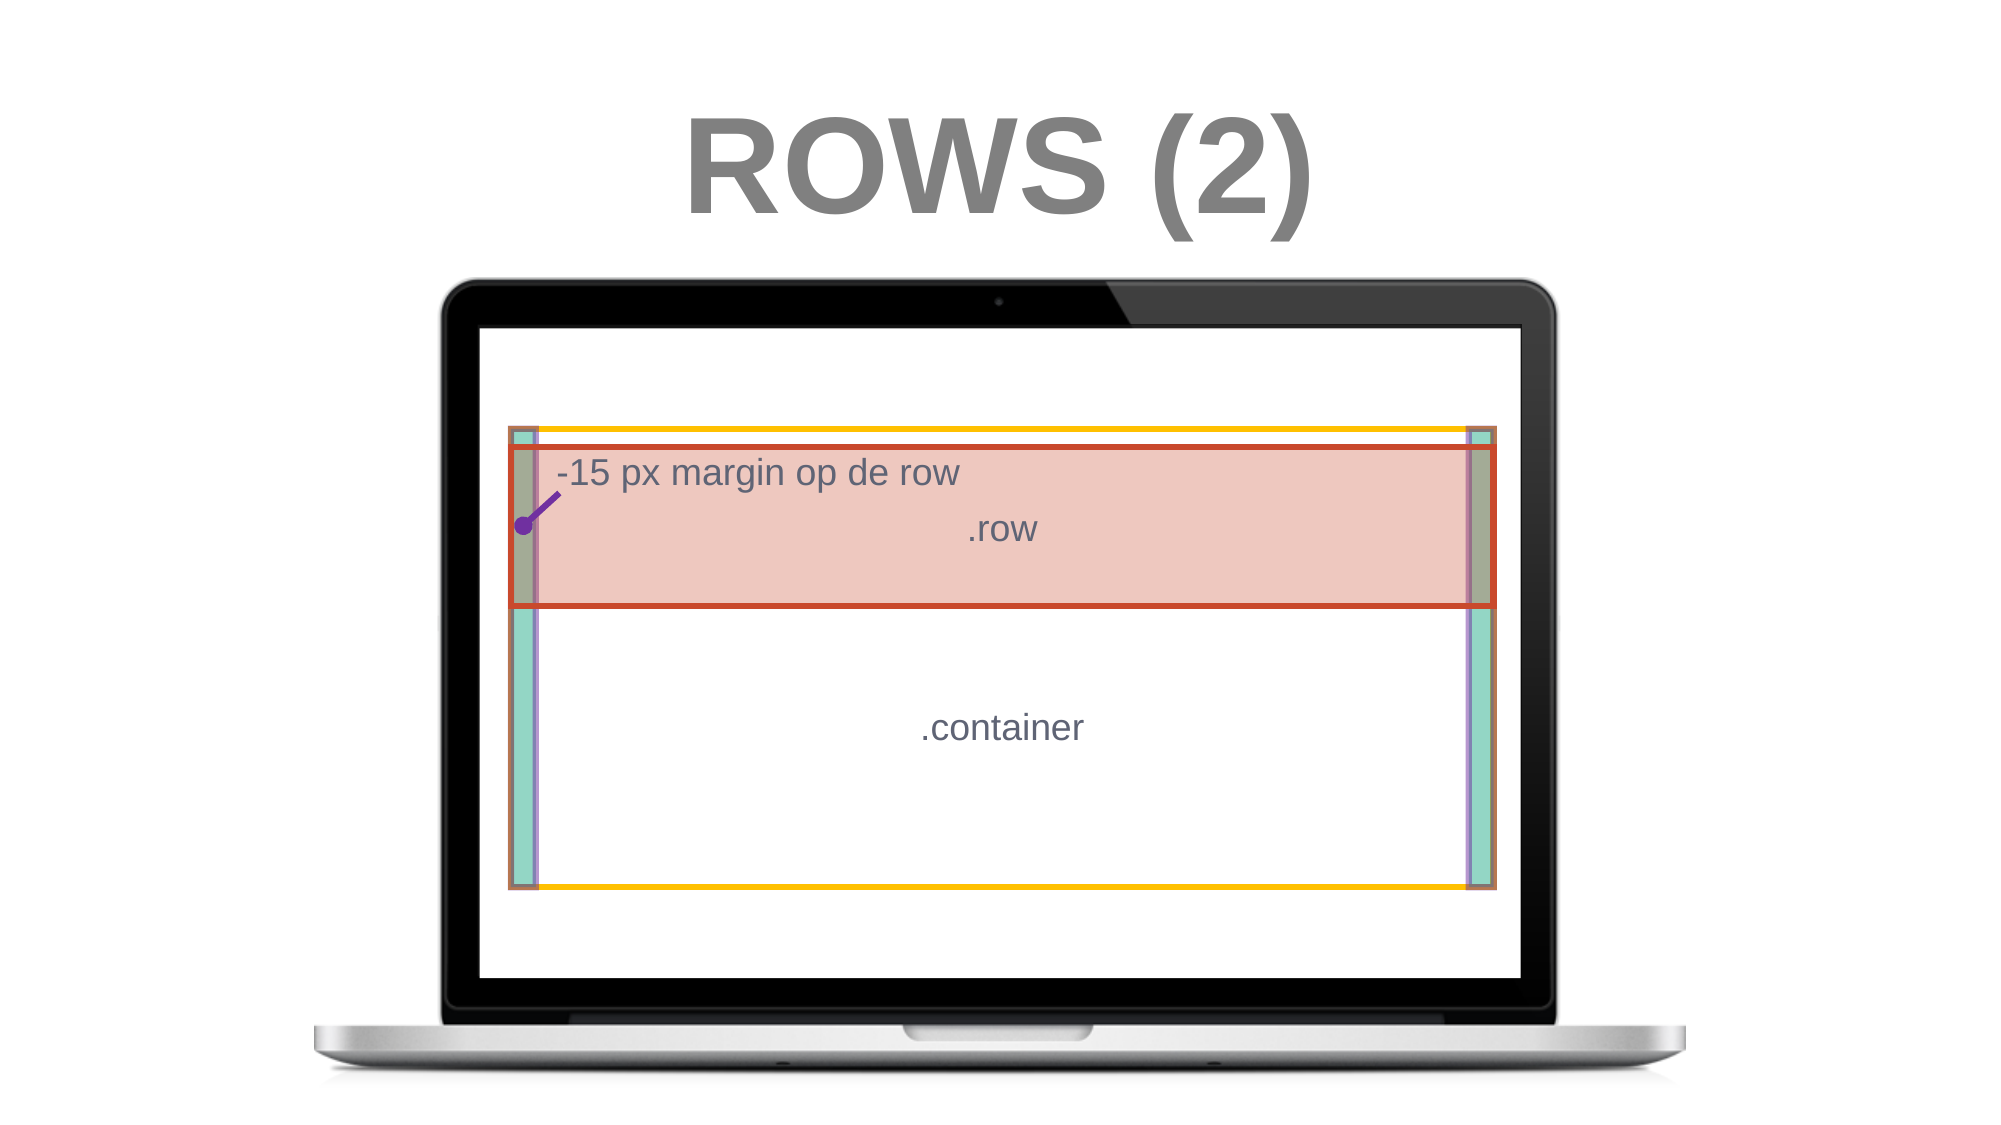

# ROWS (2)

.container

-15 px margin op de row

.row